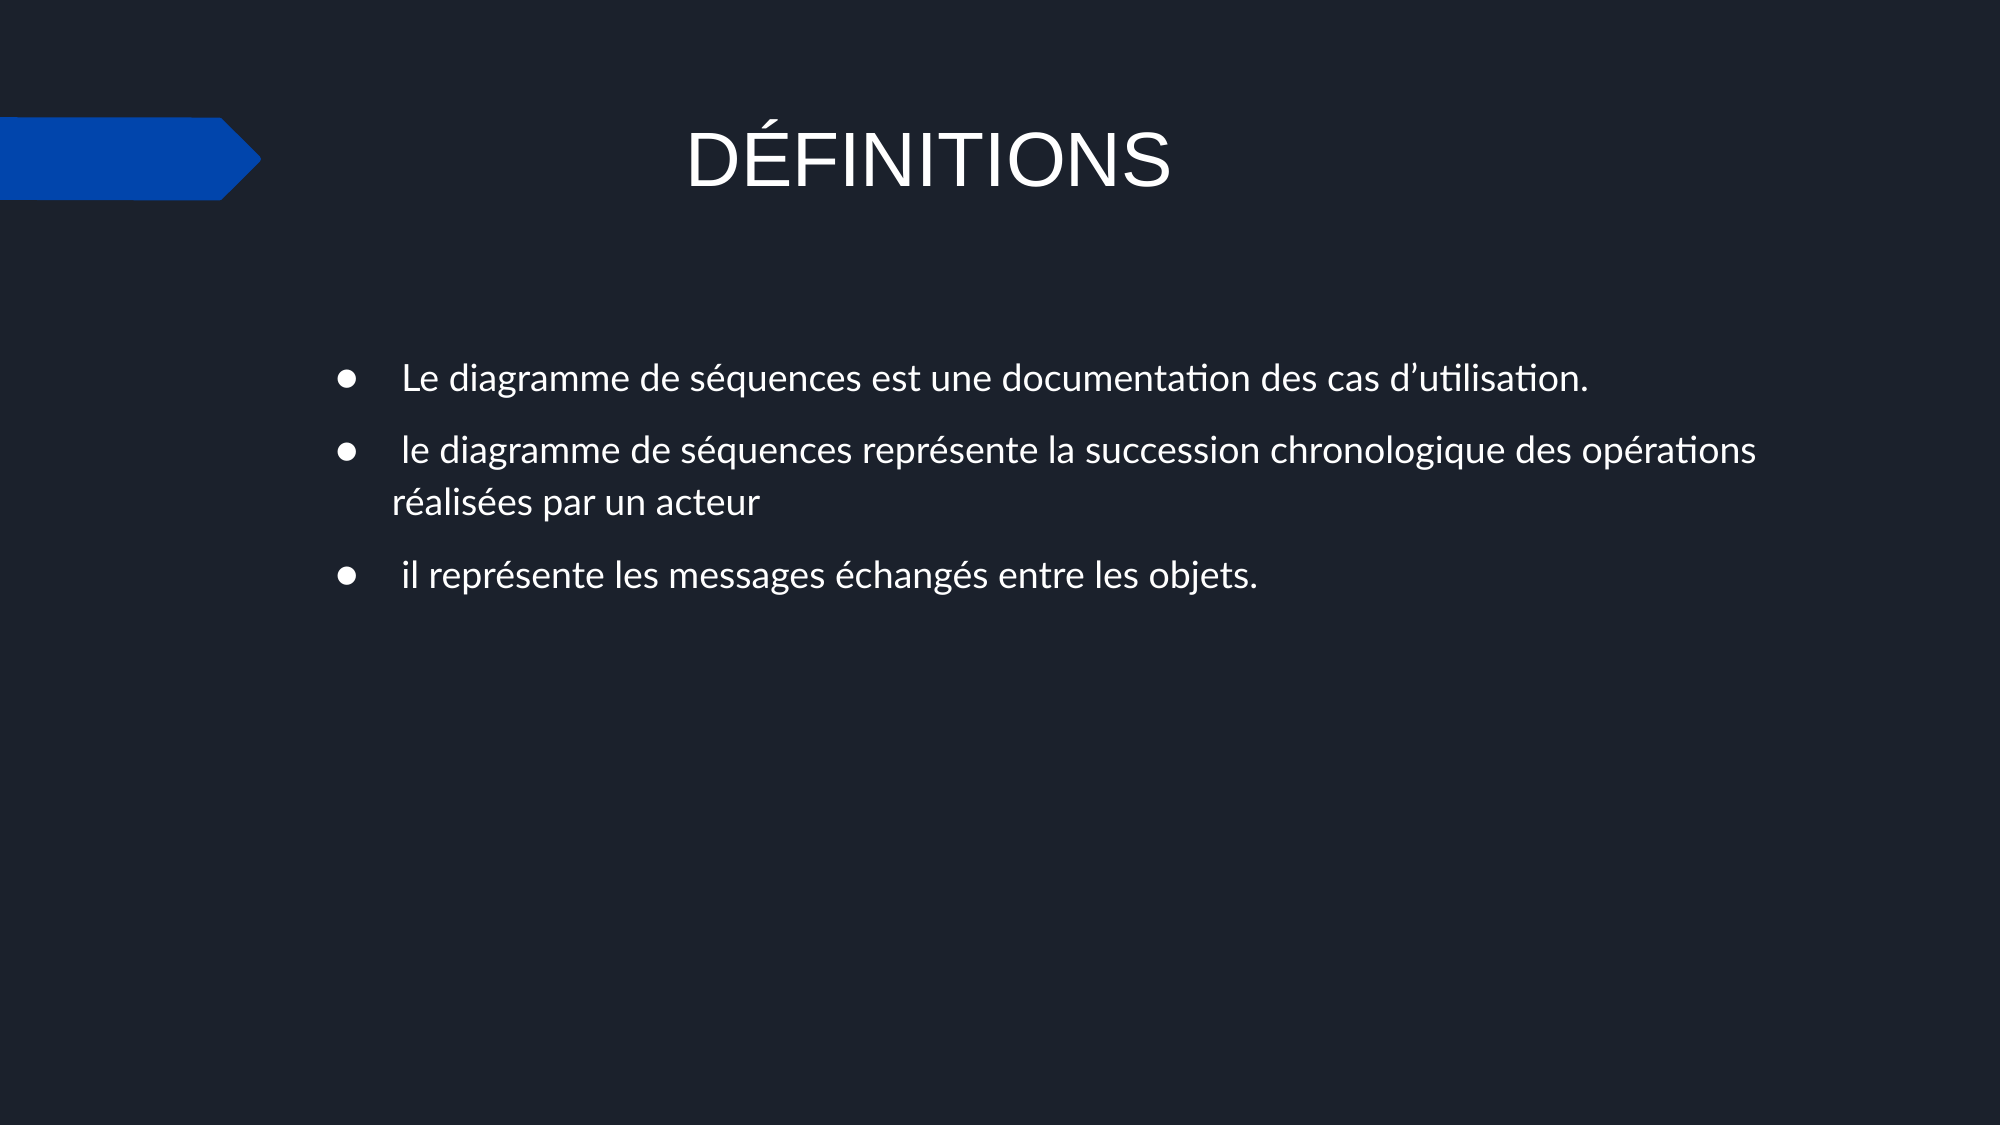

# DÉFINITIONS
 Le diagramme de séquences est une documentation des cas d’utilisation.
 le diagramme de séquences représente la succession chronologique des opérations réalisées par un acteur
 il représente les messages échangés entre les objets.